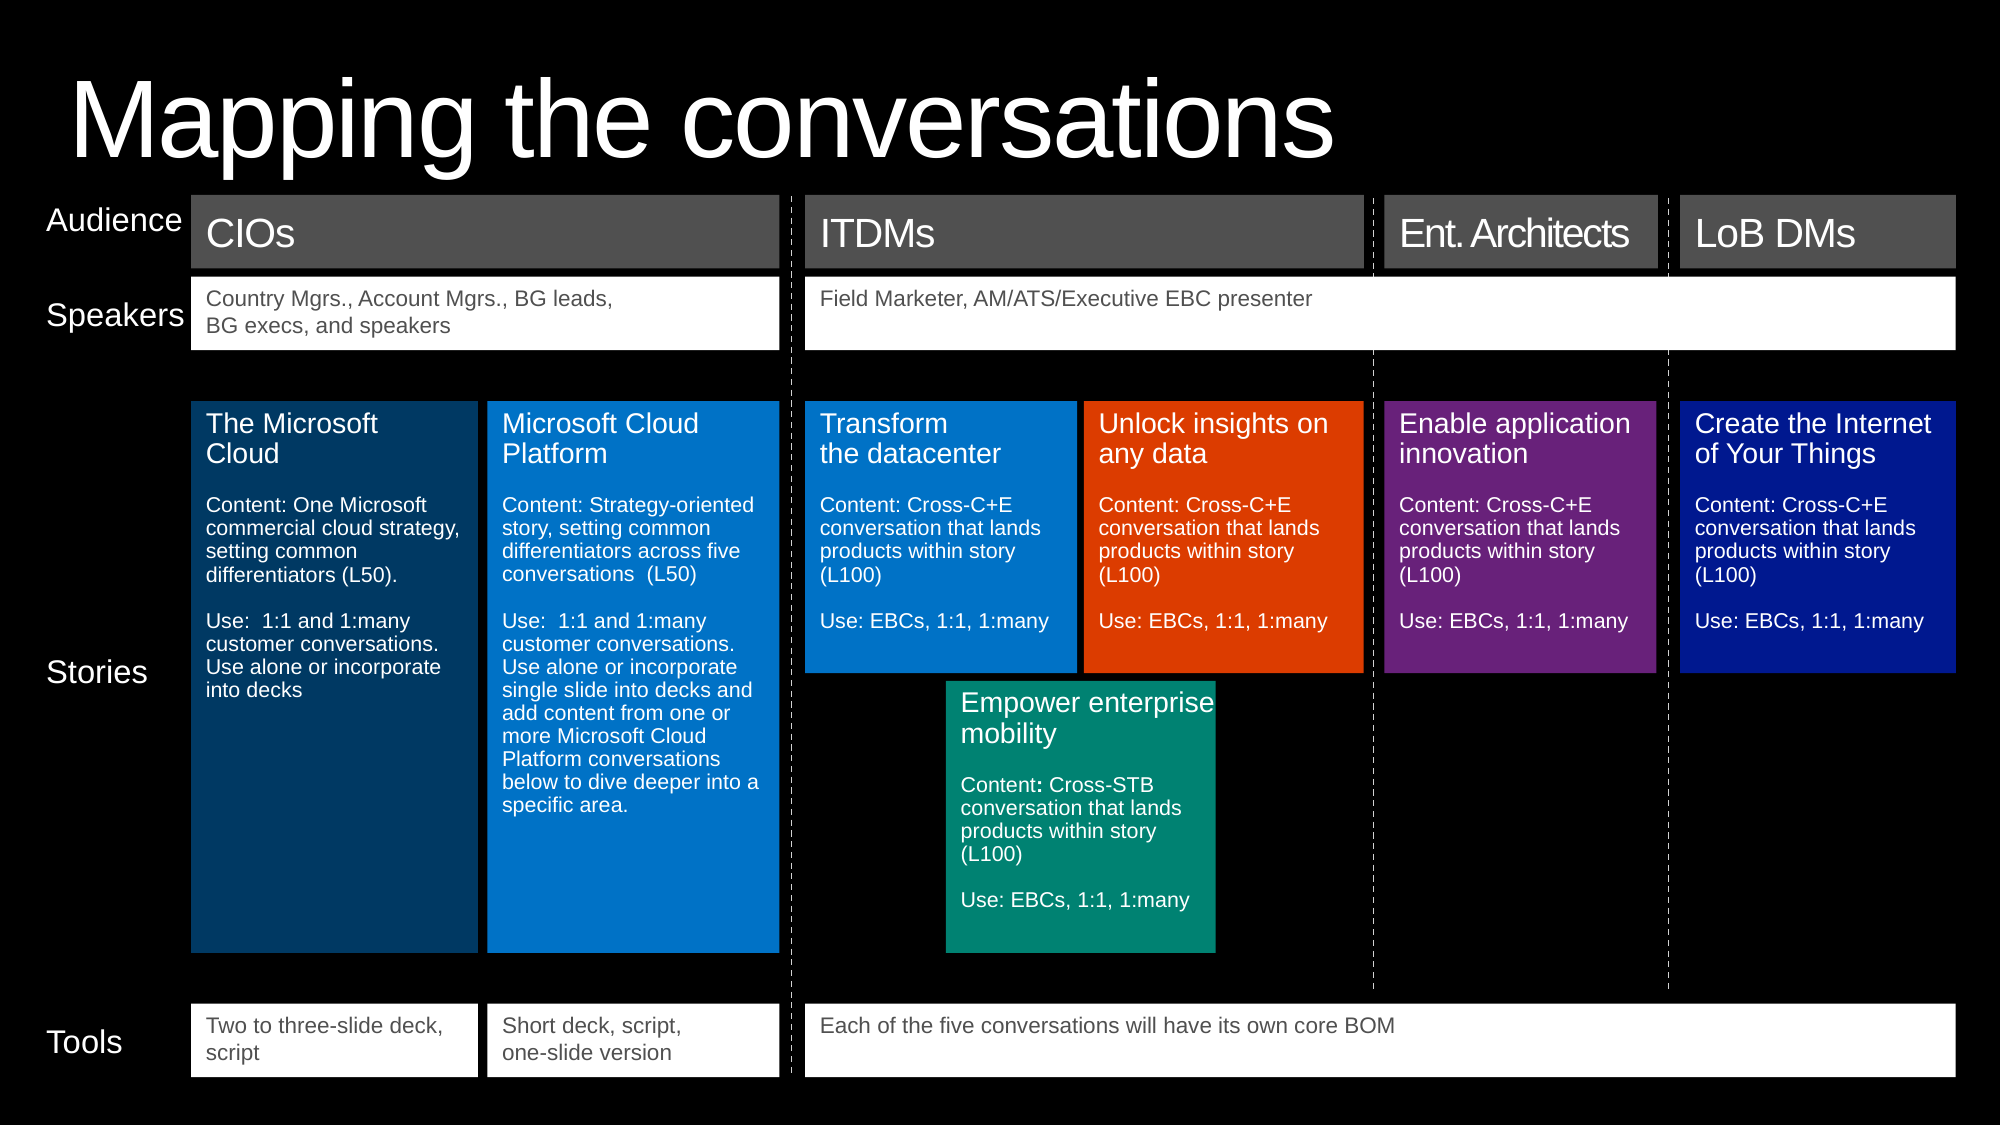

# Mapping the conversations
CIOs
ITDMs
Ent. Architects
LoB DMs
Audience
Country Mgrs., Account Mgrs., BG leads,
BG execs, and speakers
Field Marketer, AM/ATS/Executive EBC presenter
Speakers
The Microsoft
Cloud

Content: One Microsoft commercial cloud strategy, setting common differentiators (L50).

Use:  1:1 and 1:many customer conversations. Use alone or incorporate into decks
Microsoft Cloud Platform

Content: Strategy-oriented story, setting common differentiators across five conversations  (L50)

Use:  1:1 and 1:many customer conversations. Use alone or incorporate single slide into decks and add content from one or more Microsoft Cloud Platform conversations below to dive deeper into a specific area.
Transform
the datacenter

Content: Cross-C+E conversation that lands products within story (L100)

Use: EBCs, 1:1, 1:many
Unlock insights on
any data

Content: Cross-C+E conversation that lands products within story
(L100)

Use: EBCs, 1:1, 1:many
Enable application innovation

Content: Cross-C+E conversation that lands products within story (L100)

Use: EBCs, 1:1, 1:many
Create the Internet
of Your Things

Content: Cross-C+E conversation that lands products within story (L100)

Use: EBCs, 1:1, 1:many
Stories
Empower enterprise mobility

Content: Cross-STB conversation that lands products within story (L100)

Use: EBCs, 1:1, 1:many
Two to three-slide deck, script
Short deck, script,
one-slide version
Each of the five conversations will have its own core BOM
Tools